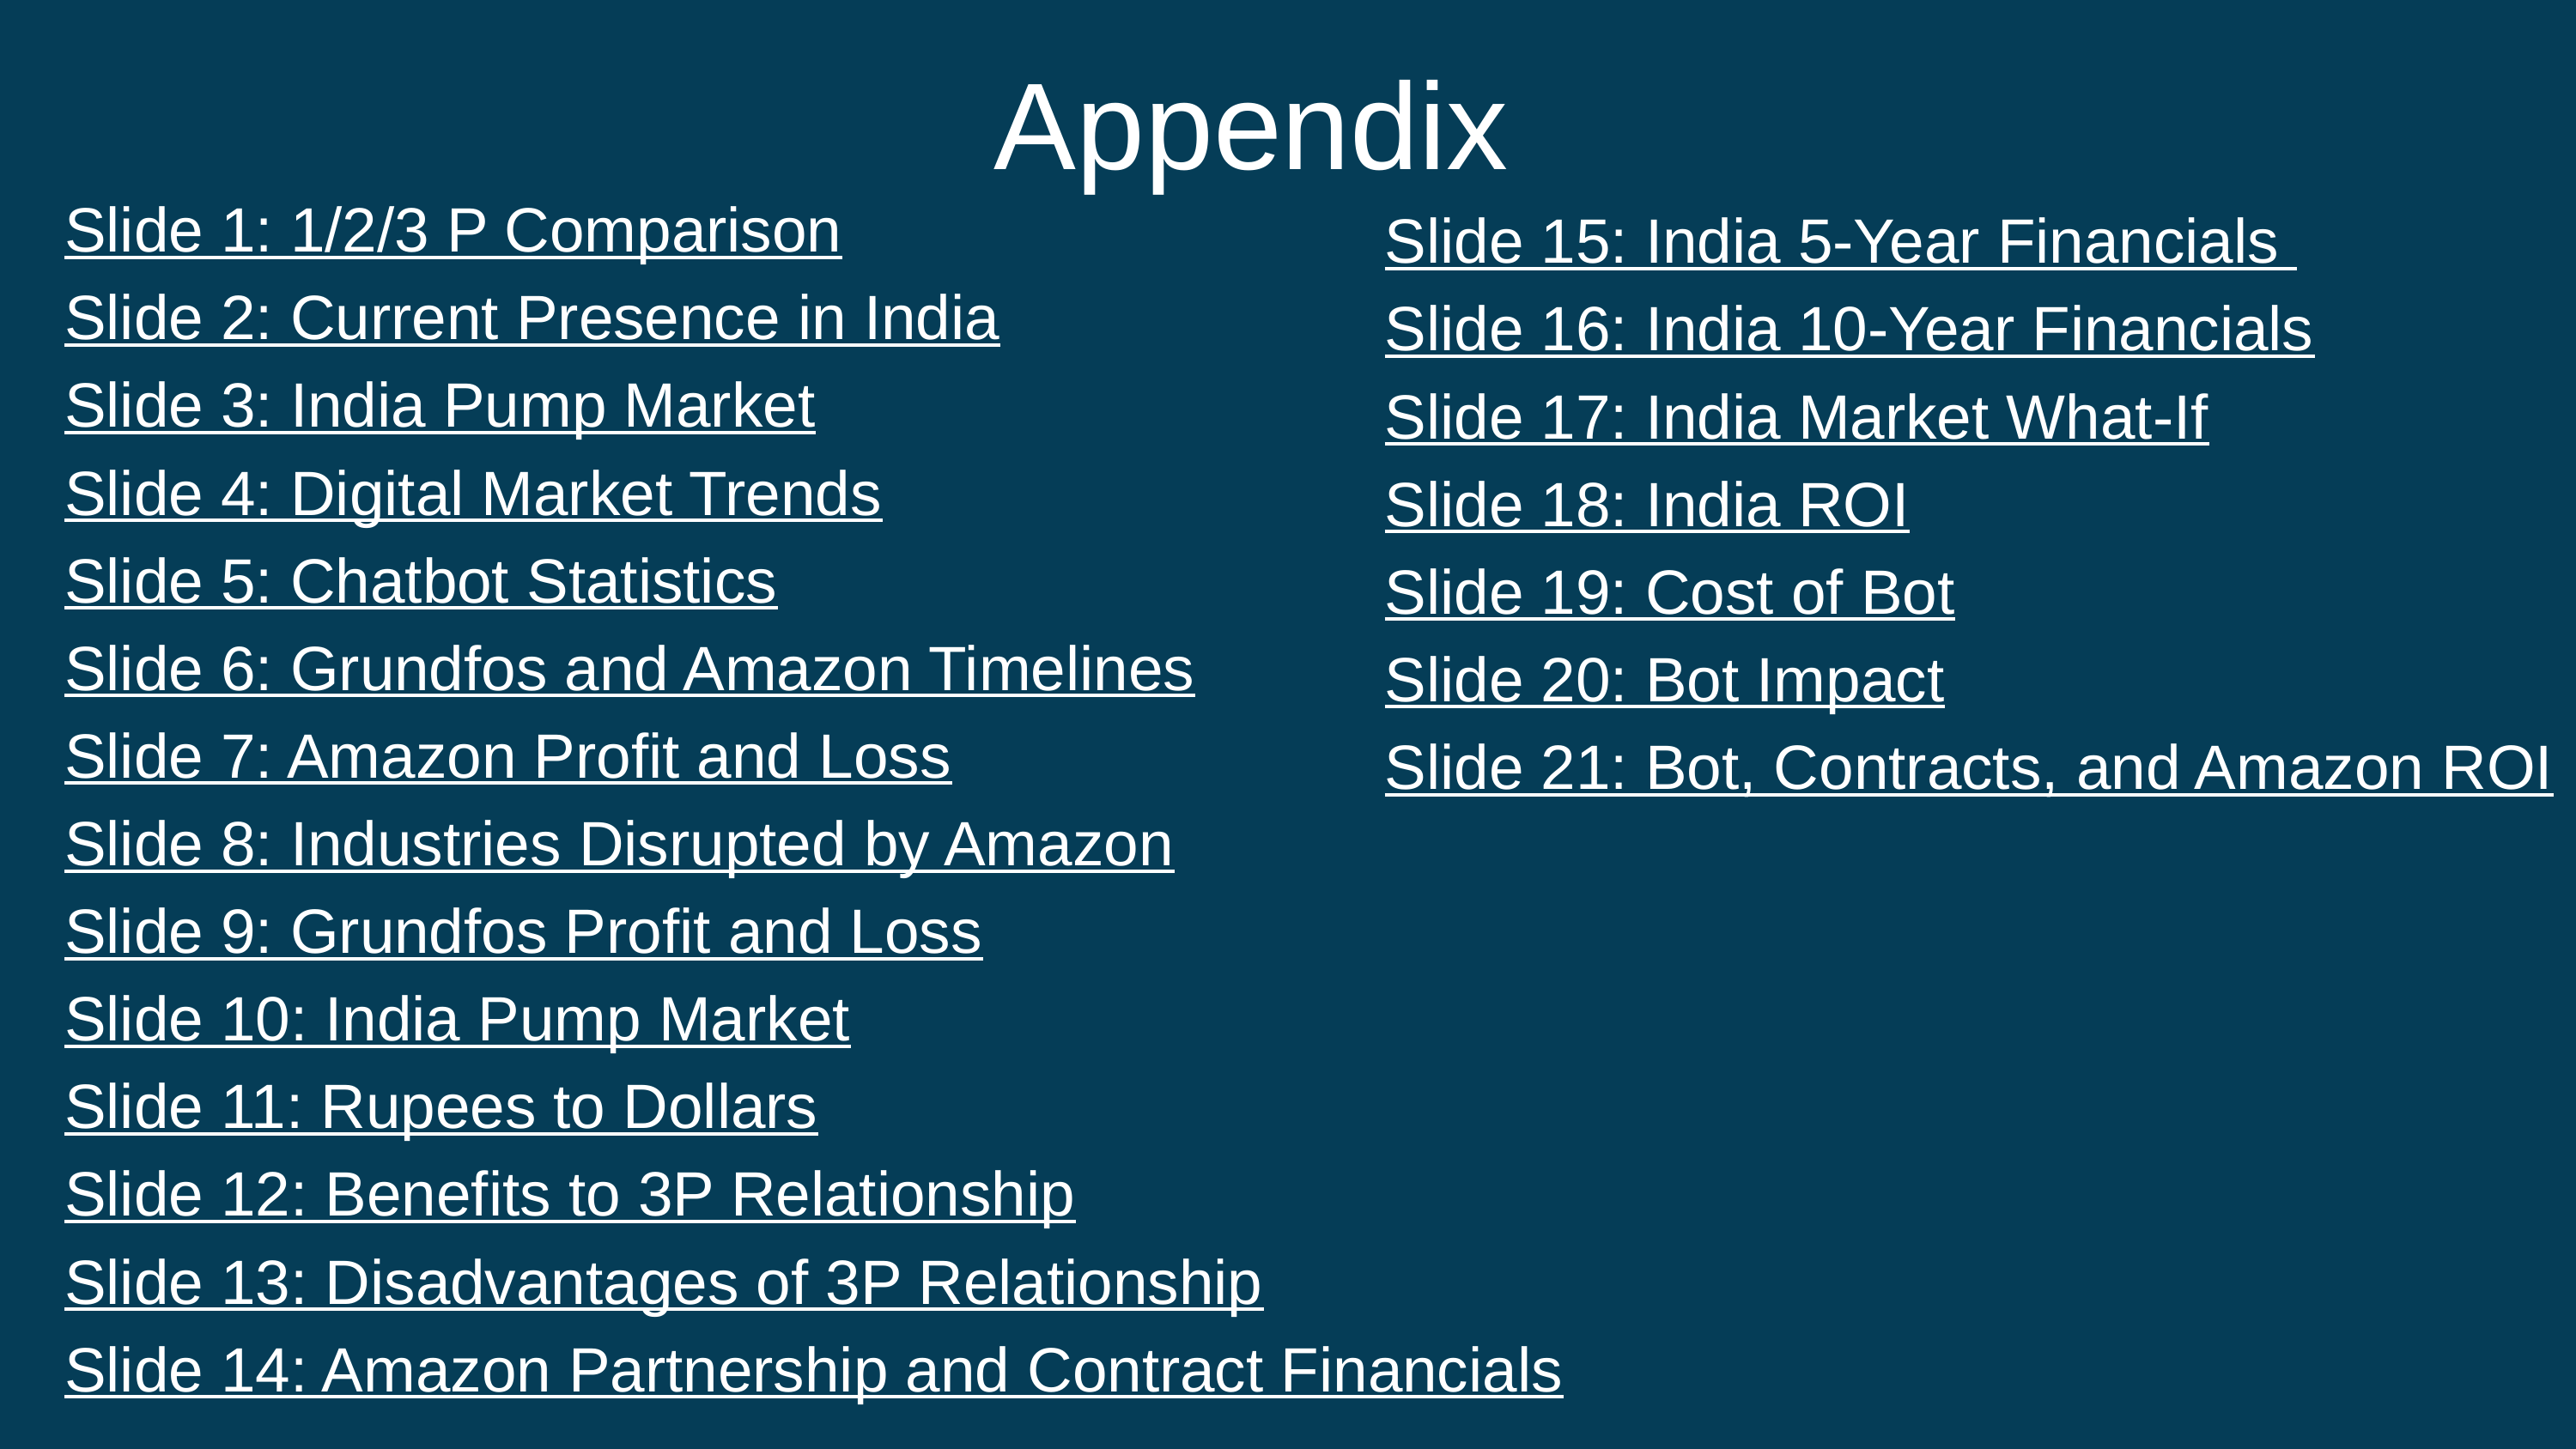

Appendix
Slide 1: 1/2/3 P Comparison
Slide 2: Current Presence in India
Slide 3: India Pump Market
Slide 4: Digital Market Trends
Slide 5: Chatbot Statistics
Slide 6: Grundfos and Amazon Timelines
Slide 7: Amazon Profit and Loss
Slide 8: Industries Disrupted by Amazon
Slide 9: Grundfos Profit and Loss
Slide 10: India Pump Market
Slide 11: Rupees to Dollars
Slide 12: Benefits to 3P Relationship
Slide 13: Disadvantages of 3P Relationship
Slide 14: Amazon Partnership and Contract Financials

Slide 15: India 5-Year Financials
Slide 16: India 10-Year Financials
Slide 17: India Market What-If
Slide 18: India ROI
Slide 19: Cost of Bot
Slide 20: Bot Impact
Slide 21: Bot, Contracts, and Amazon ROI